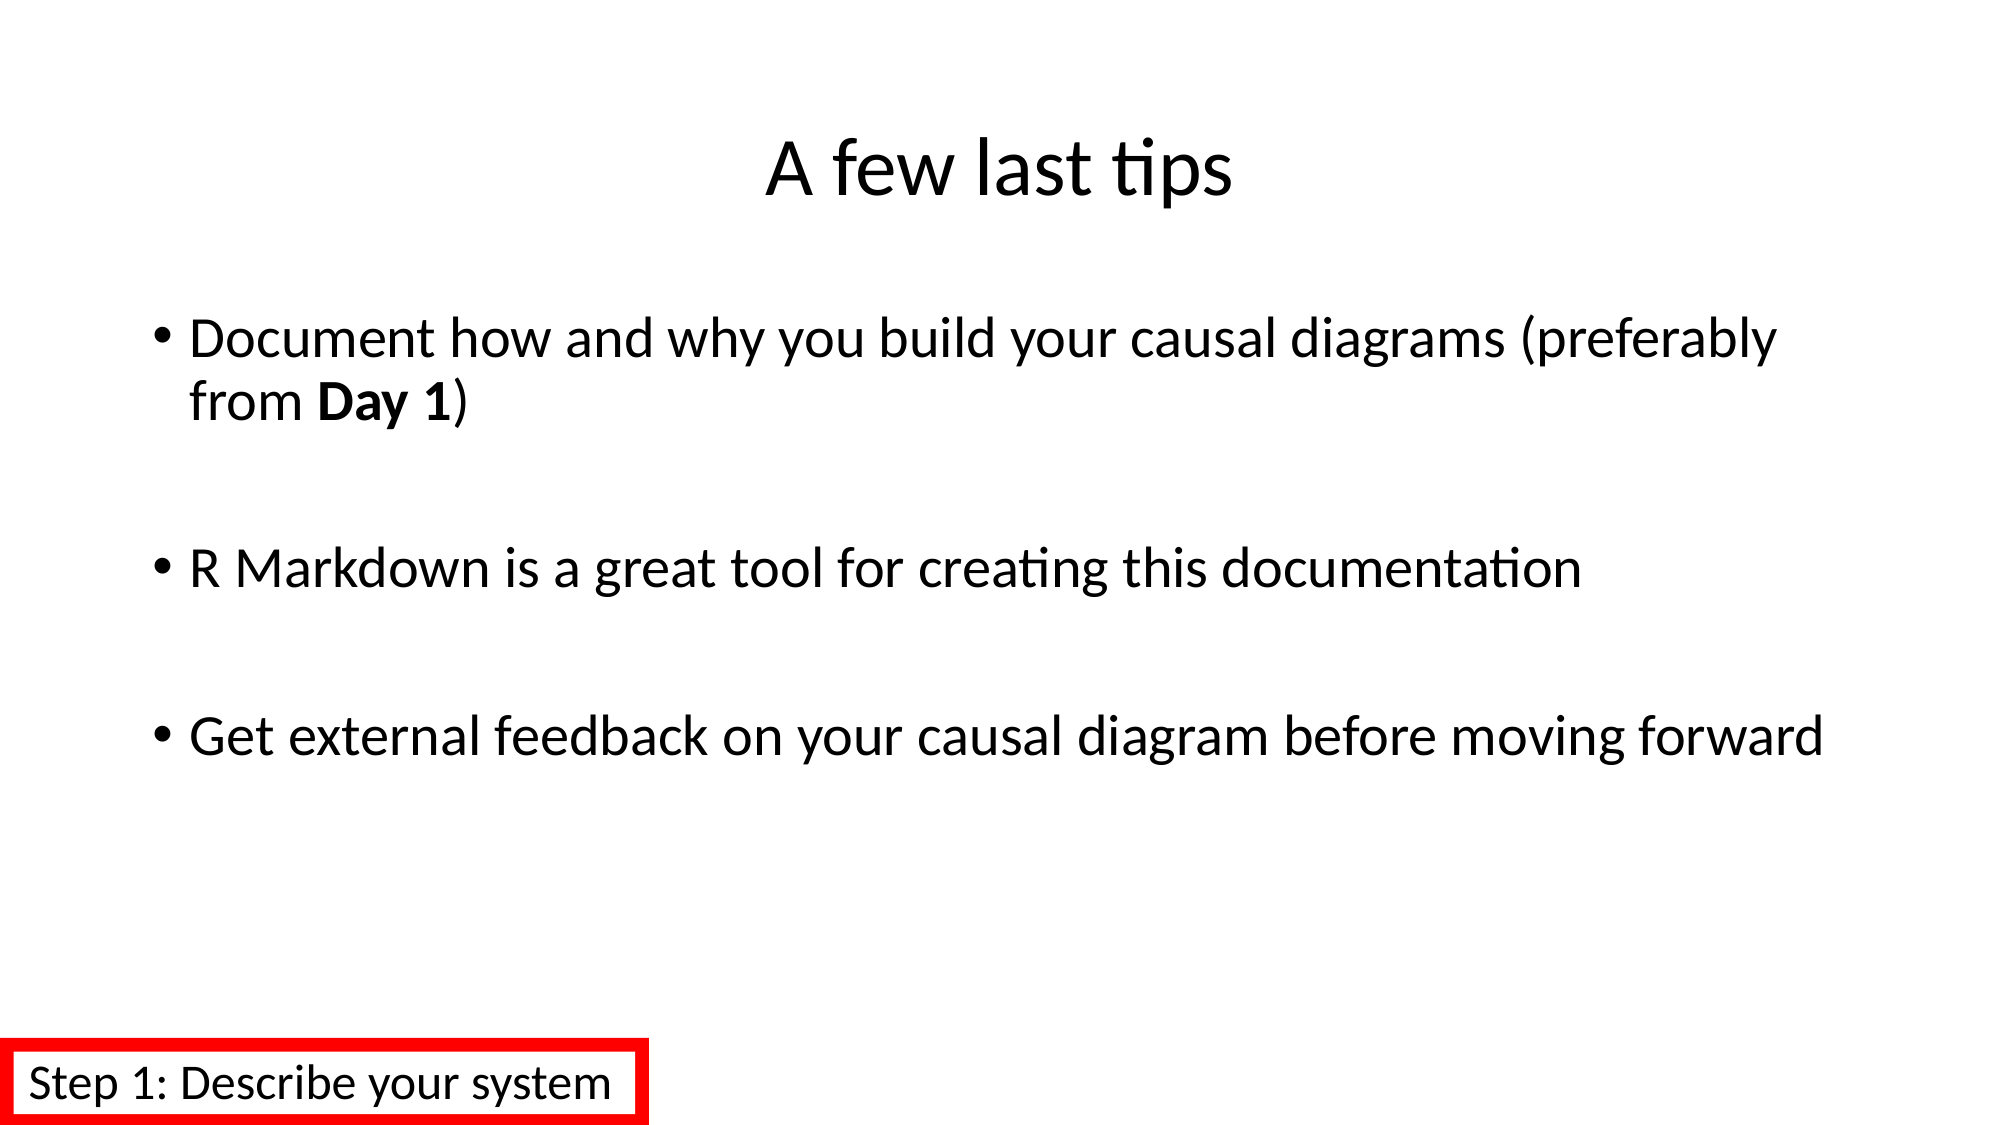

# A few last tips
Document how and why you build your causal diagrams (preferably from Day 1)

R Markdown is a great tool for creating this documentation

Get external feedback on your causal diagram before moving forward

Step 1: Describe your system
Step 1: Describe your system